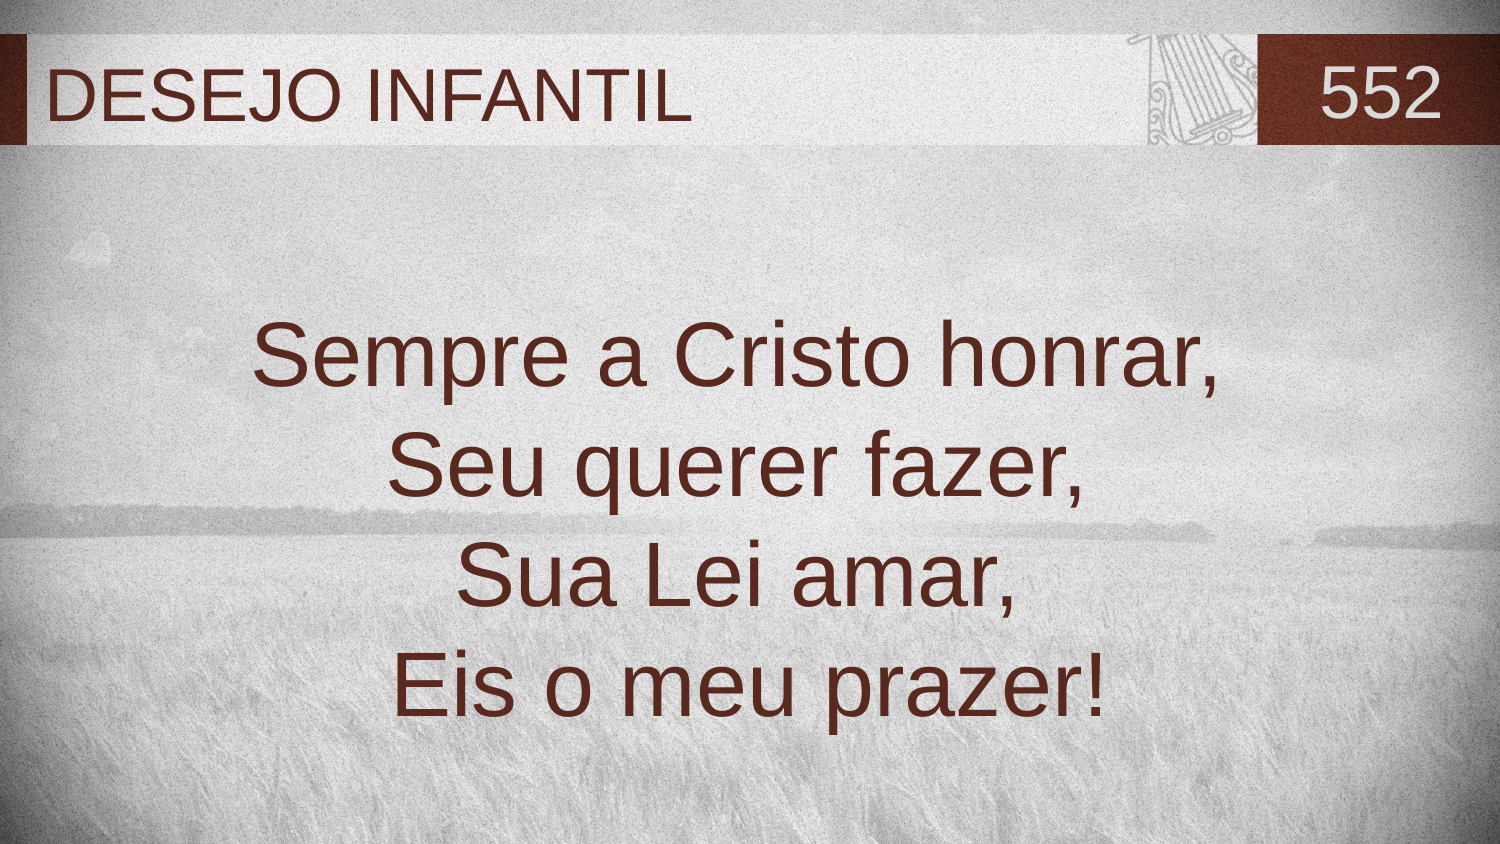

# DESEJO INFANTIL
552
Sempre a Cristo honrar,
Seu querer fazer,
Sua Lei amar,
Eis o meu prazer!